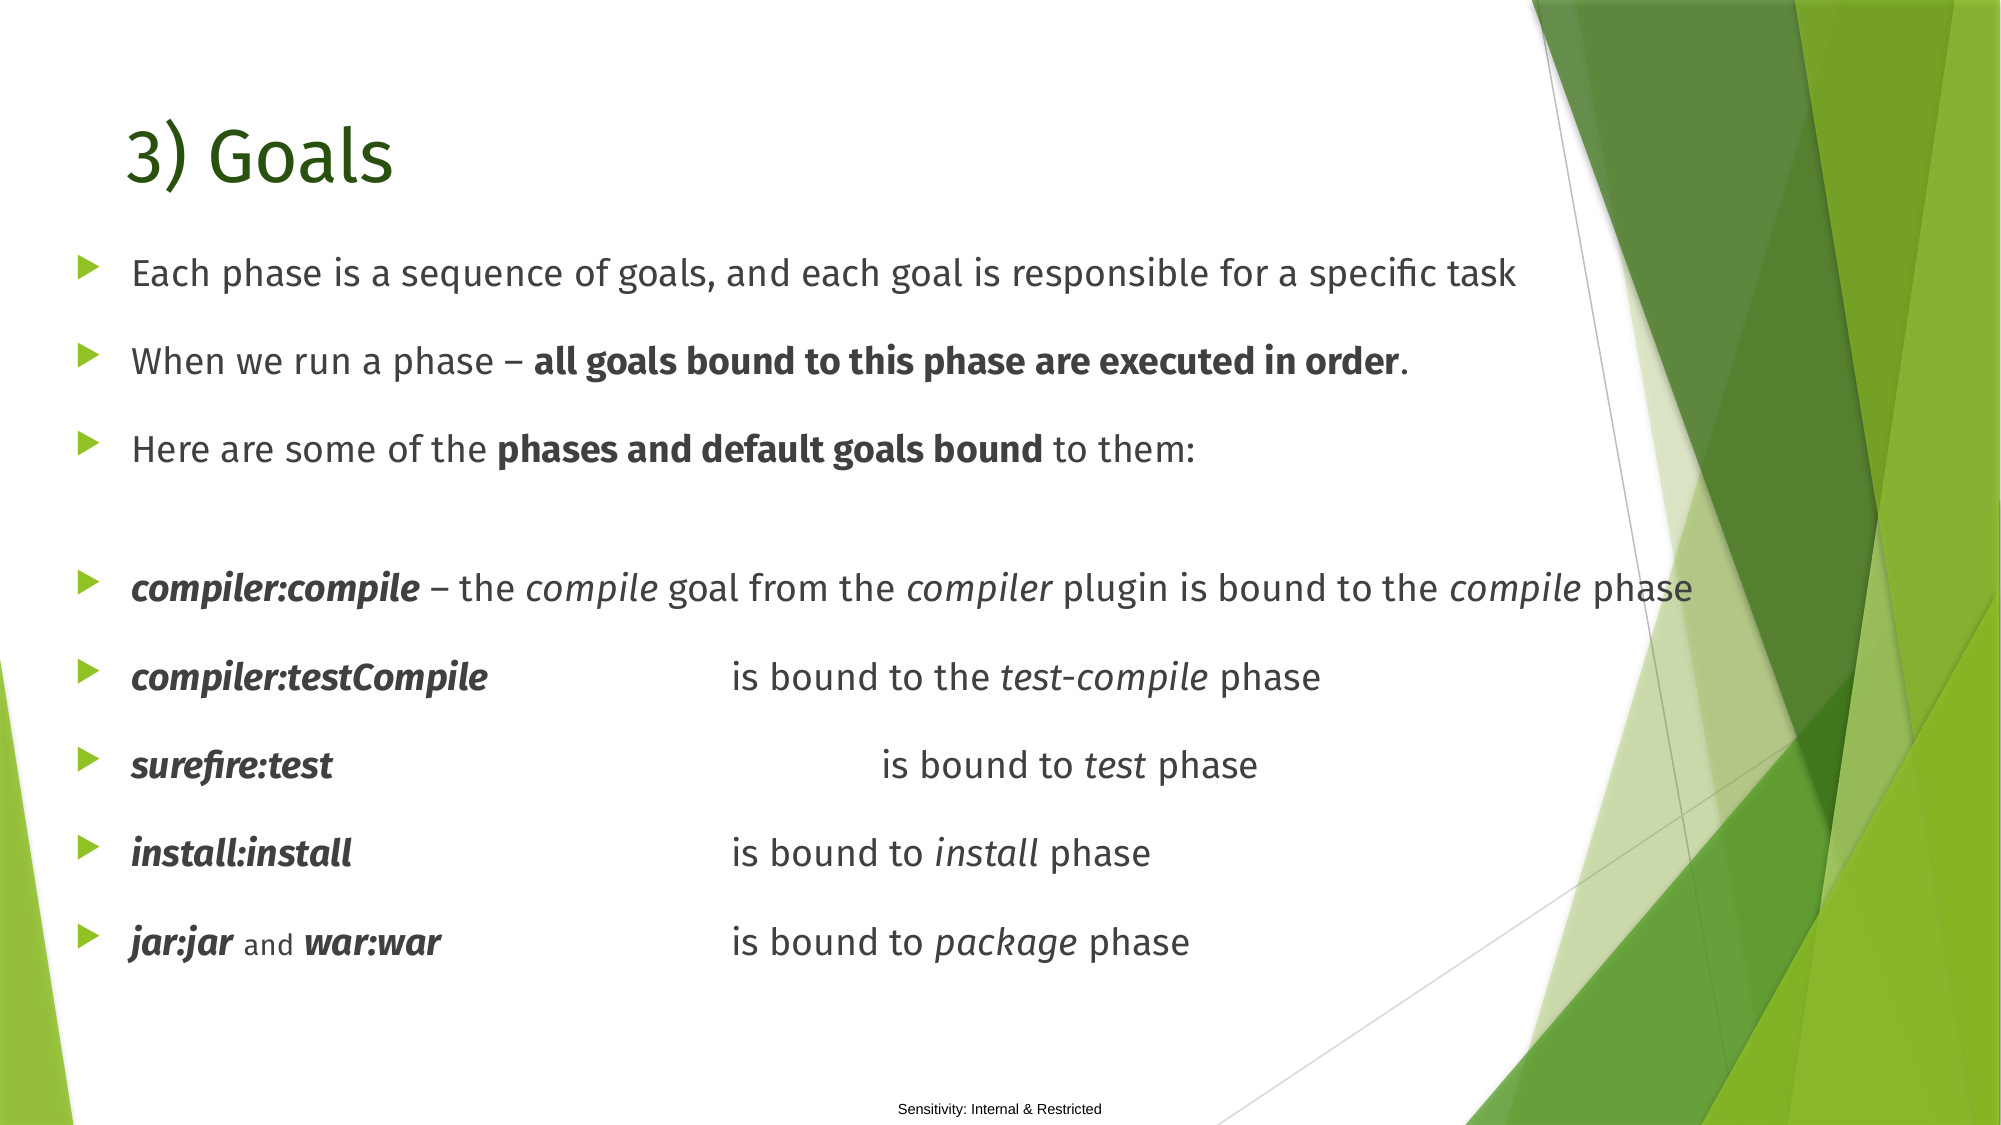

# 3) Goals
Each phase is a sequence of goals, and each goal is responsible for a specific task
When we run a phase – all goals bound to this phase are executed in order.
Here are some of the phases and default goals bound to them:

compiler:compile – the compile goal from the compiler plugin is bound to the compile phase
compiler:testCompile 		is bound to the test-compile phase
surefire:test 				is bound to test phase
install:install 			is bound to install phase
jar:jar and war:war 		is bound to package phase